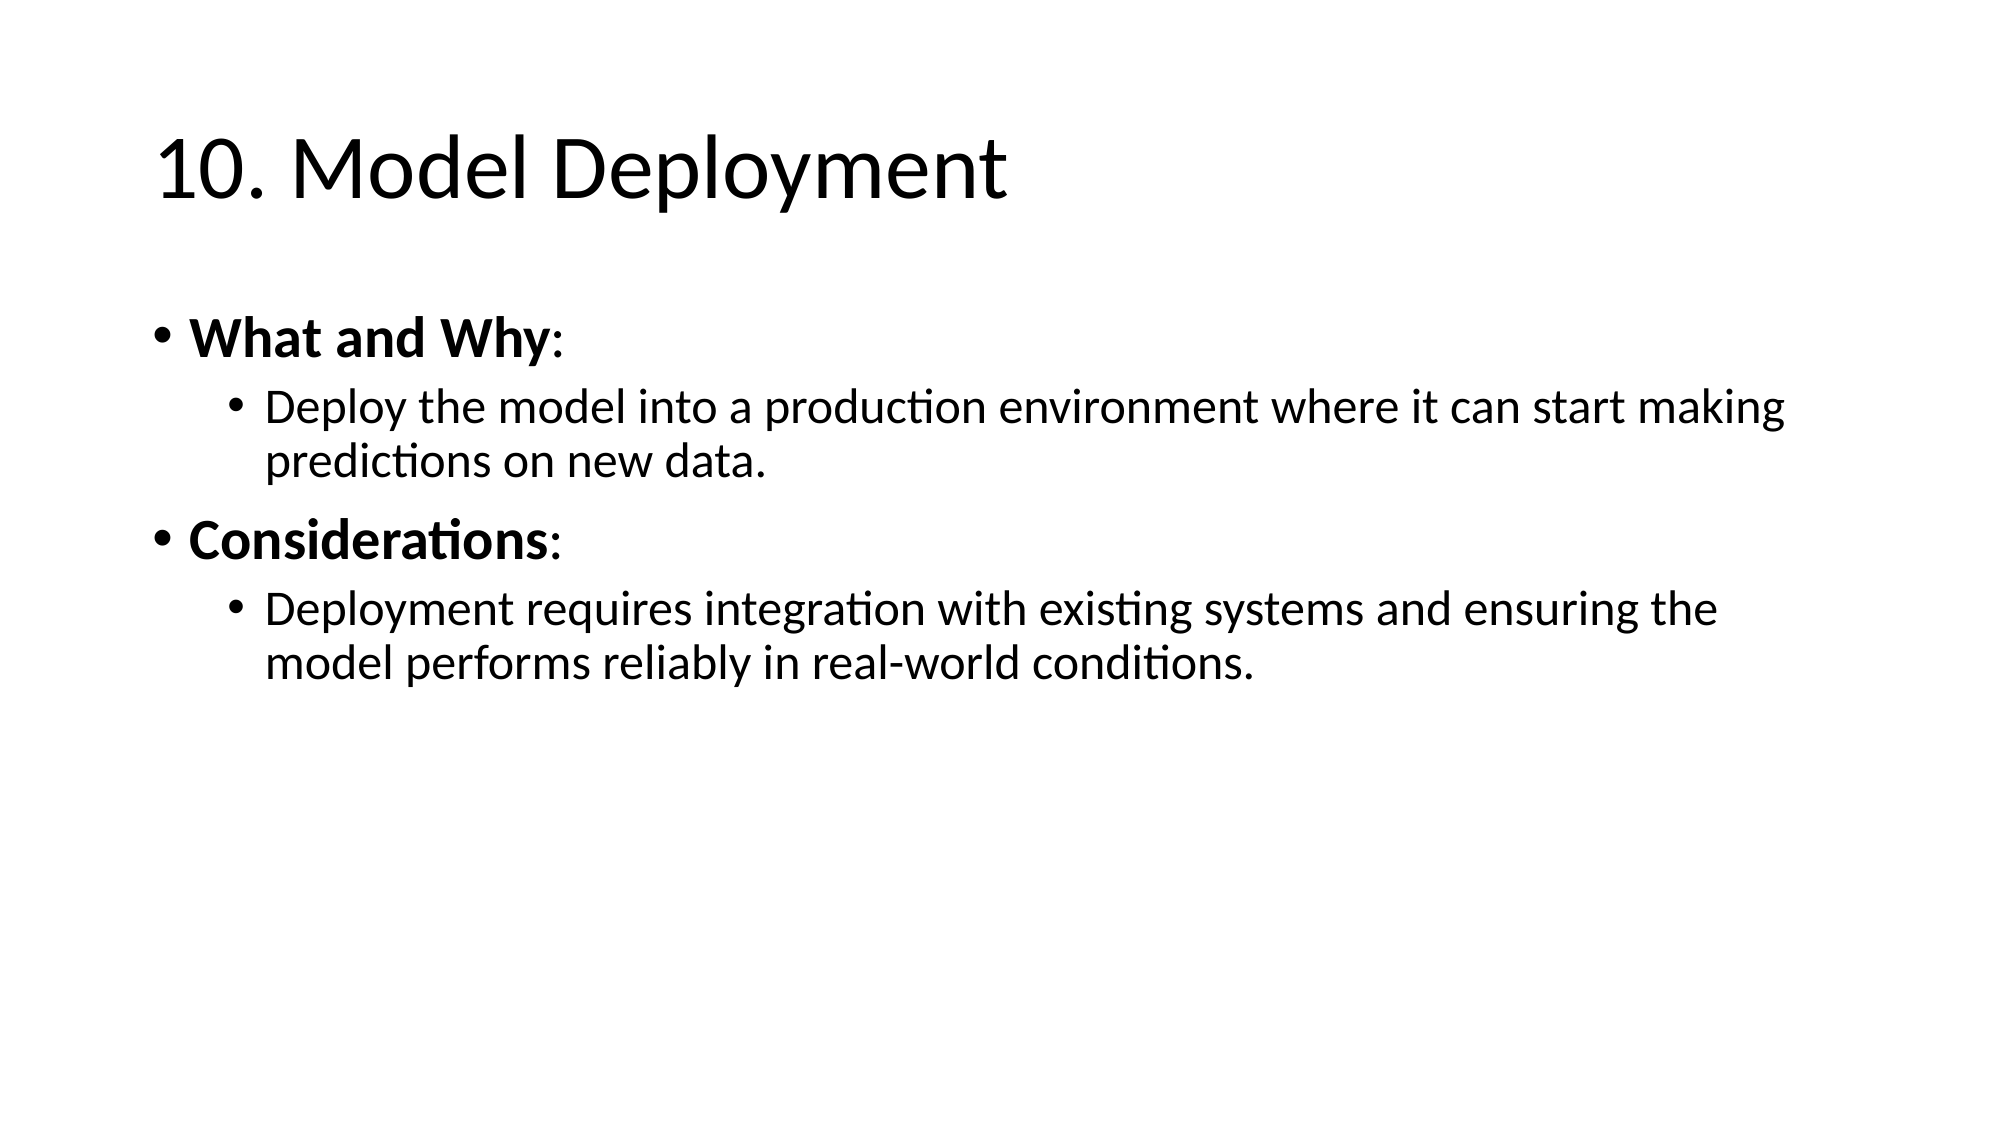

# 10. Model Deployment
What and Why:
Deploy the model into a production environment where it can start making predictions on new data.
Considerations:
Deployment requires integration with existing systems and ensuring the model performs reliably in real-world conditions.